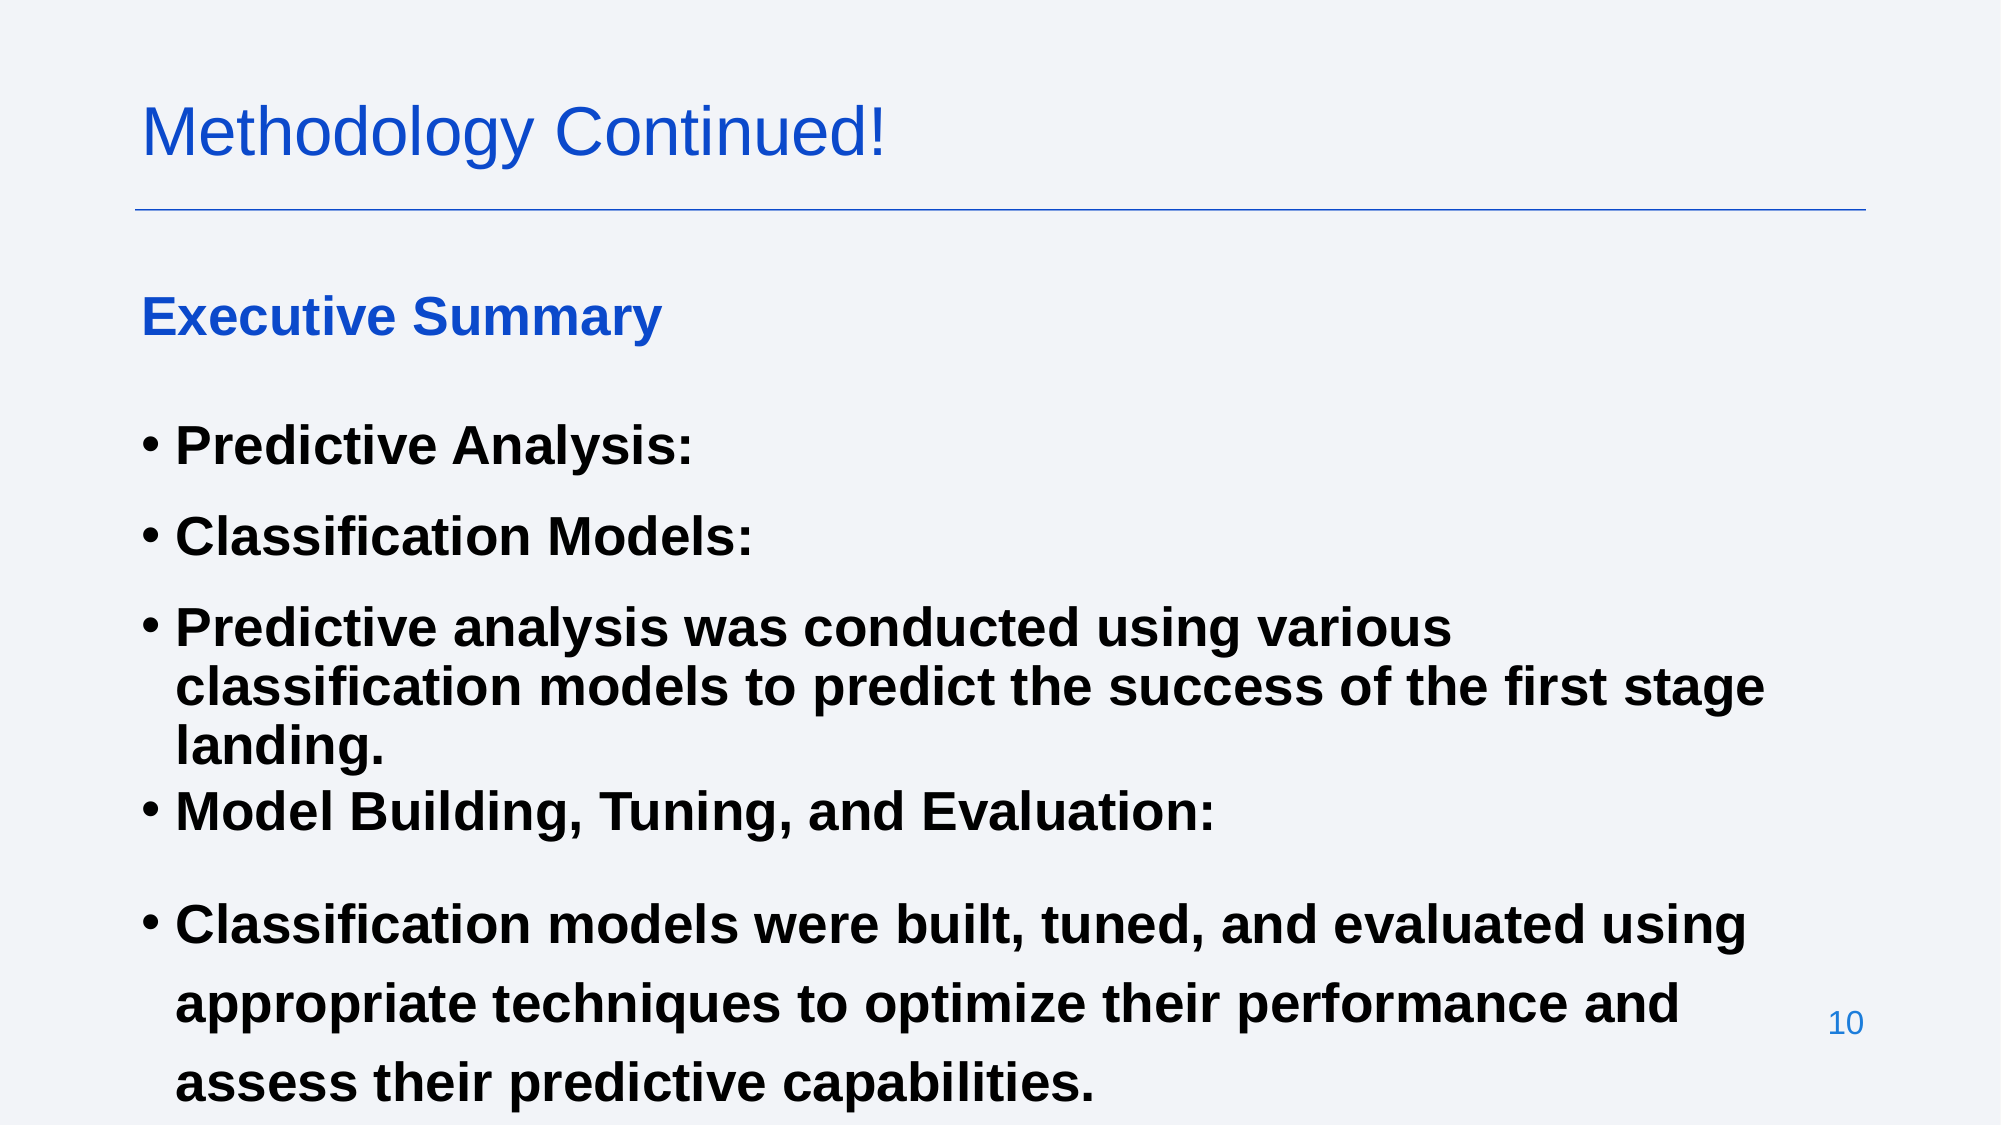

Methodology Continued!
Executive Summary

Predictive Analysis:

Classification Models:

Predictive analysis was conducted using various classification models to predict the success of the first stage landing.
Model Building, Tuning, and Evaluation:

Classification models were built, tuned, and evaluated using appropriate techniques to optimize their performance and assess their predictive capabilities.

10